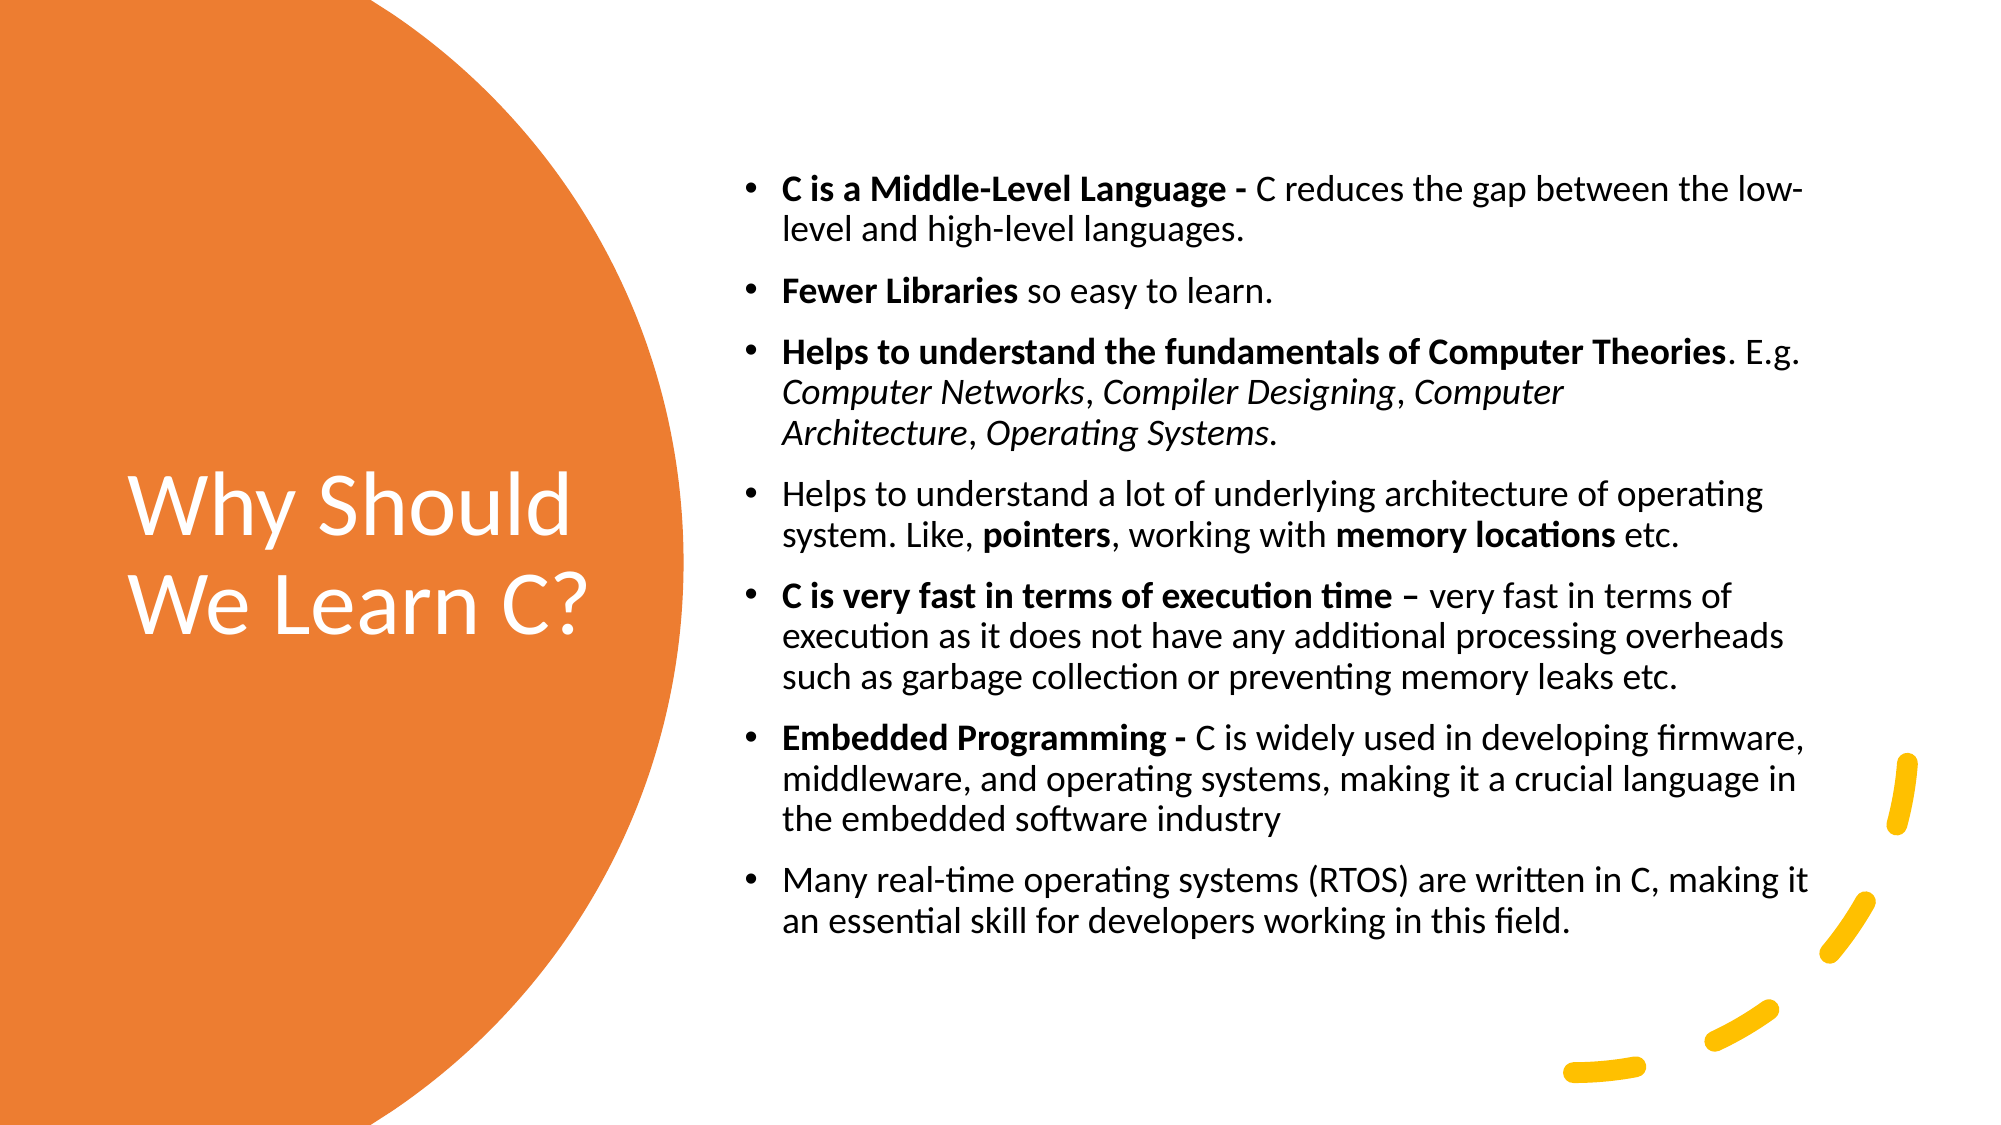

C is a Middle-Level Language - C reduces the gap between the low-level and high-level languages.
Fewer Libraries so easy to learn.
Helps to understand the fundamentals of Computer Theories. E.g. Computer Networks, Compiler Designing, Computer Architecture, Operating Systems.
Helps to understand a lot of underlying architecture of operating system. Like, pointers, working with memory locations etc.
C is very fast in terms of execution time – very fast in terms of execution as it does not have any additional processing overheads such as garbage collection or preventing memory leaks etc.
Embedded Programming - C is widely used in developing firmware, middleware, and operating systems, making it a crucial language in the embedded software industry
Many real-time operating systems (RTOS) are written in C, making it an essential skill for developers working in this field.
# Why Should We Learn C?